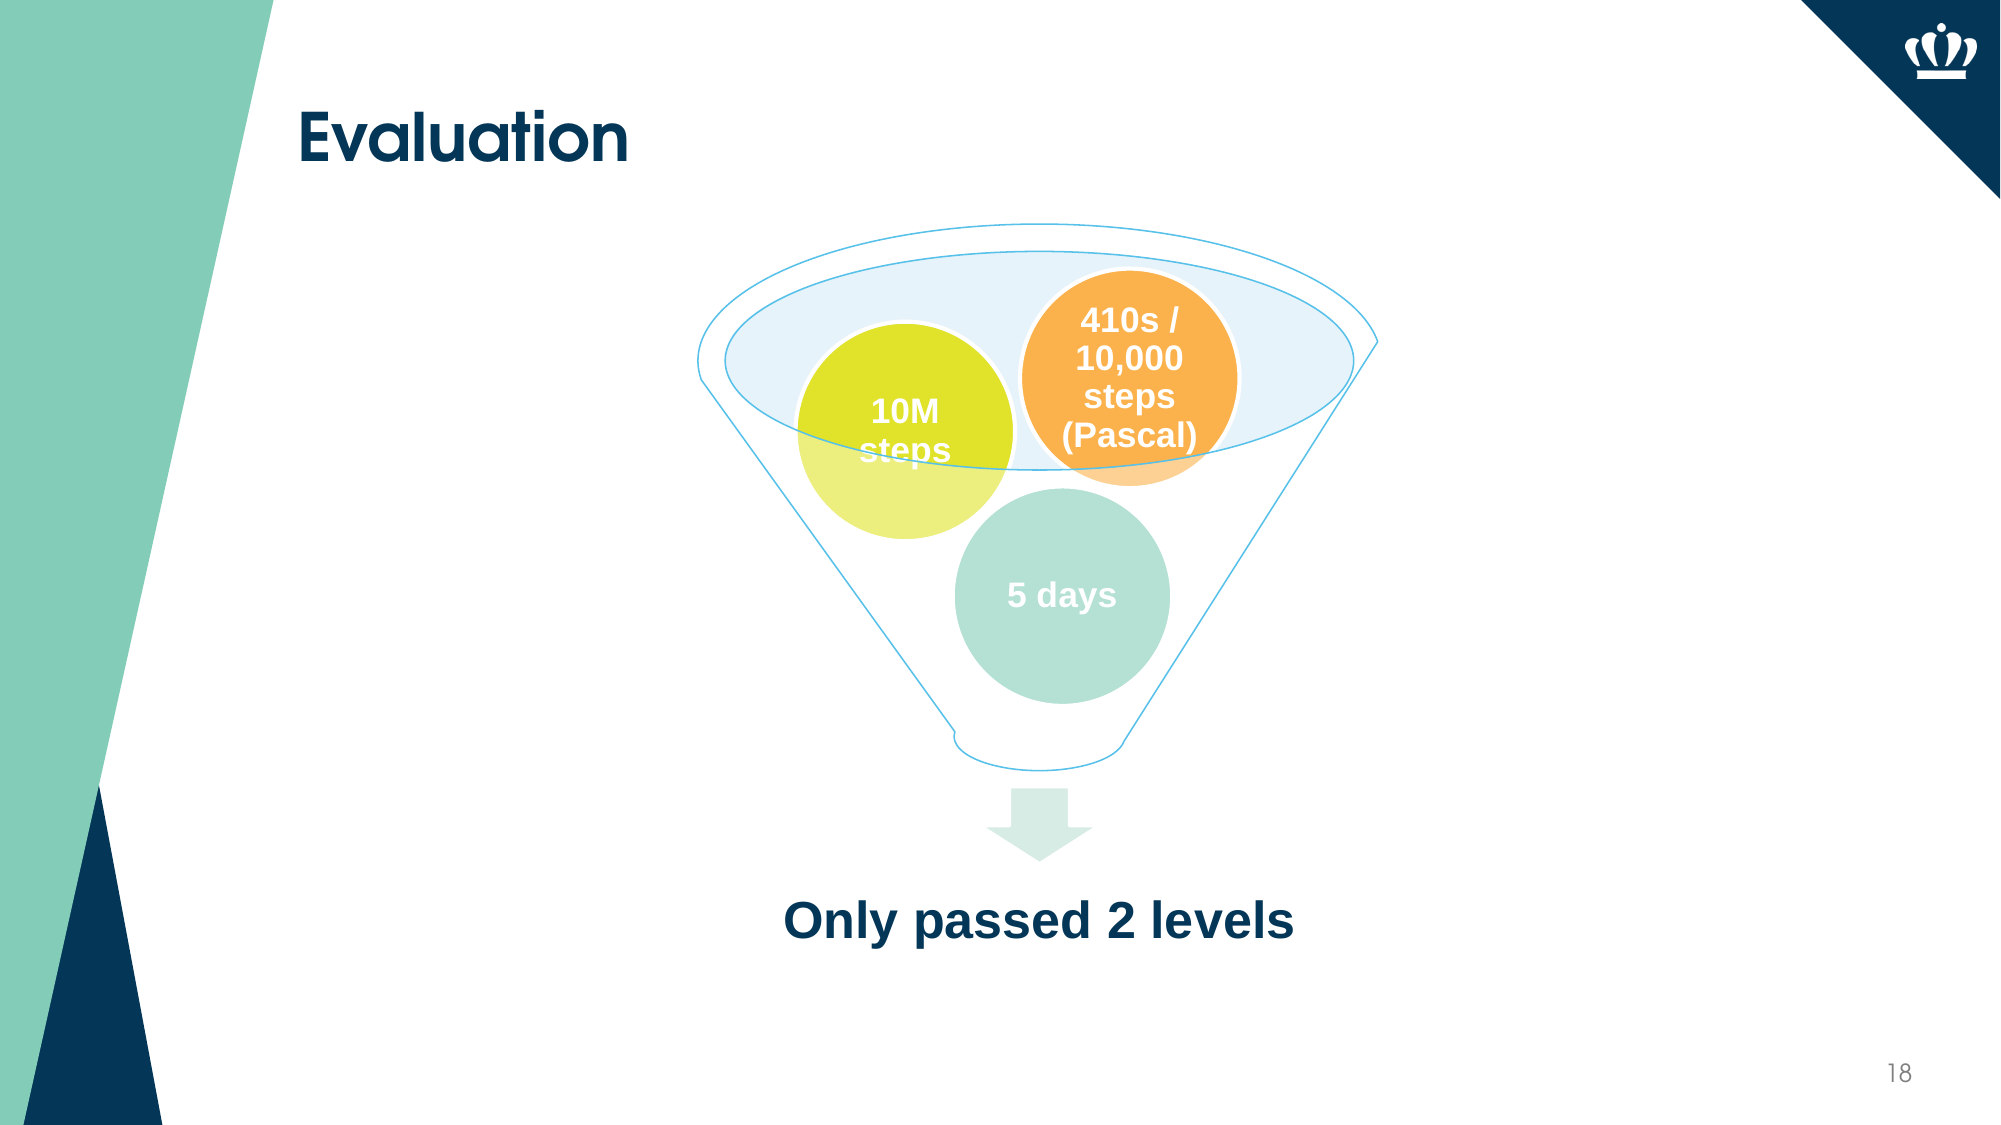

# Evaluation
Only passed 2 levels
5 days
10M steps
410s / 10,000 steps (Pascal)
18